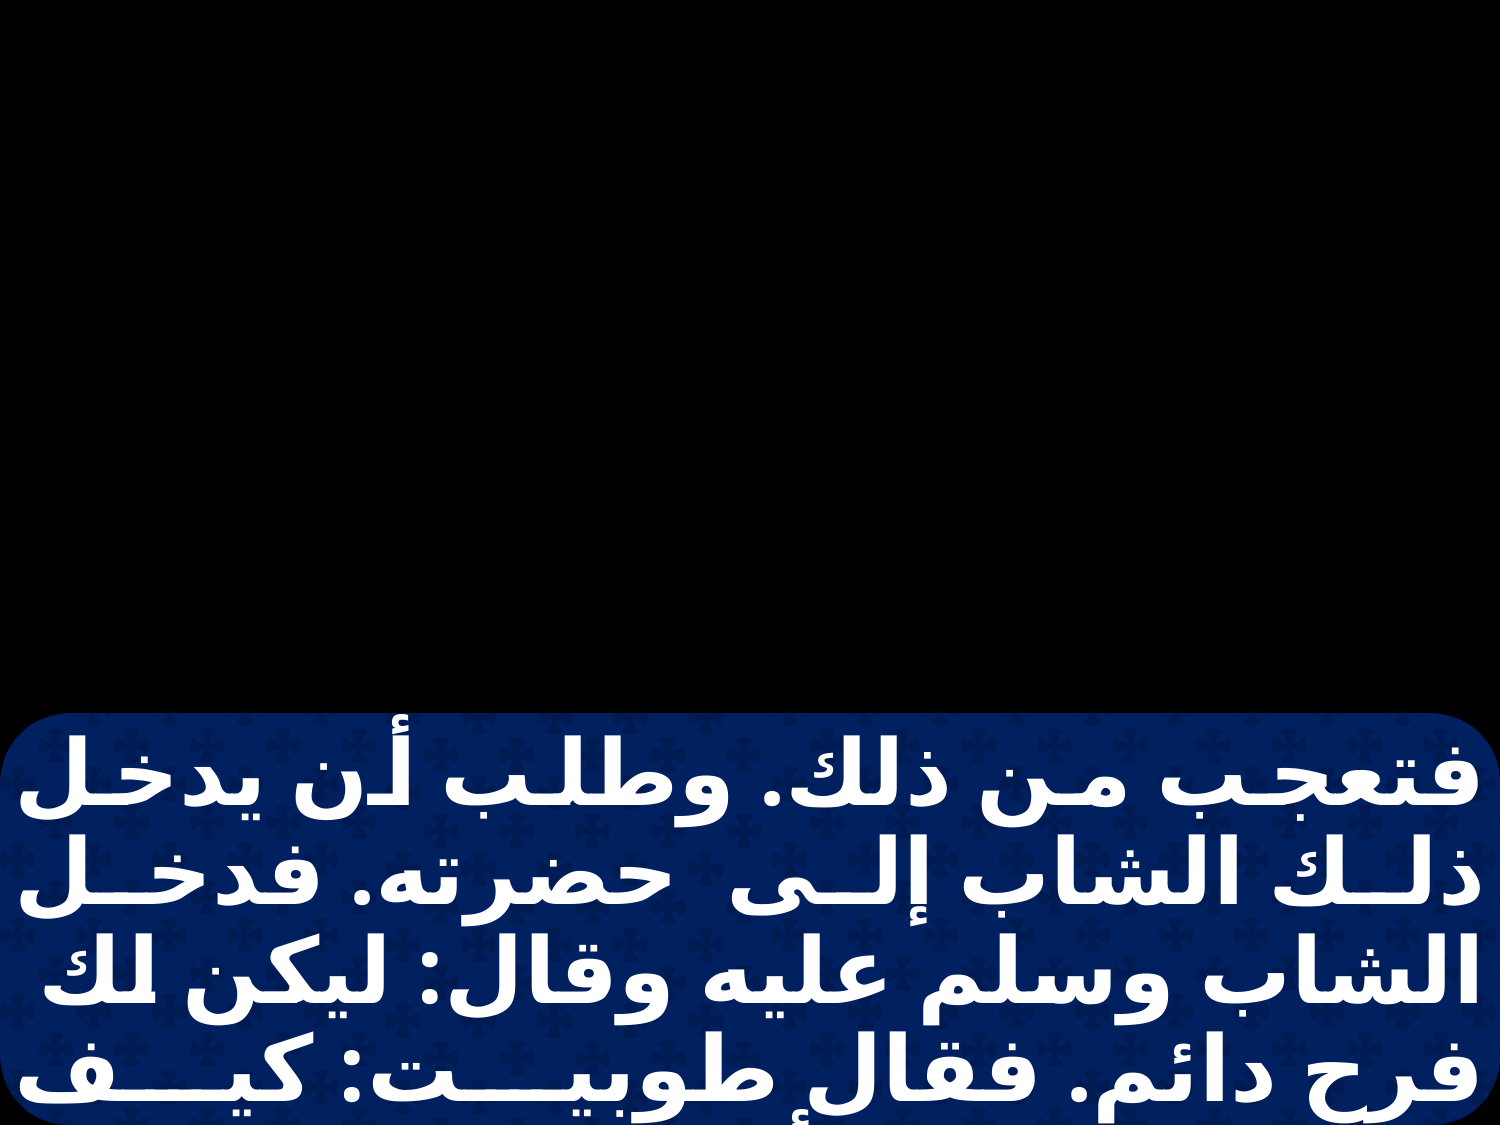

فتعجب من ذلك. وطلب أن يدخل ذلك الشاب إلى  حضرته. فدخل الشاب وسلم عليه وقال: ليكن لك  فرح دائم. فقال طوبيت: كيف يكون لي فرح وأنا في  الظلمة ولا أبصر ضوء الشمس فأجاب الشاب: